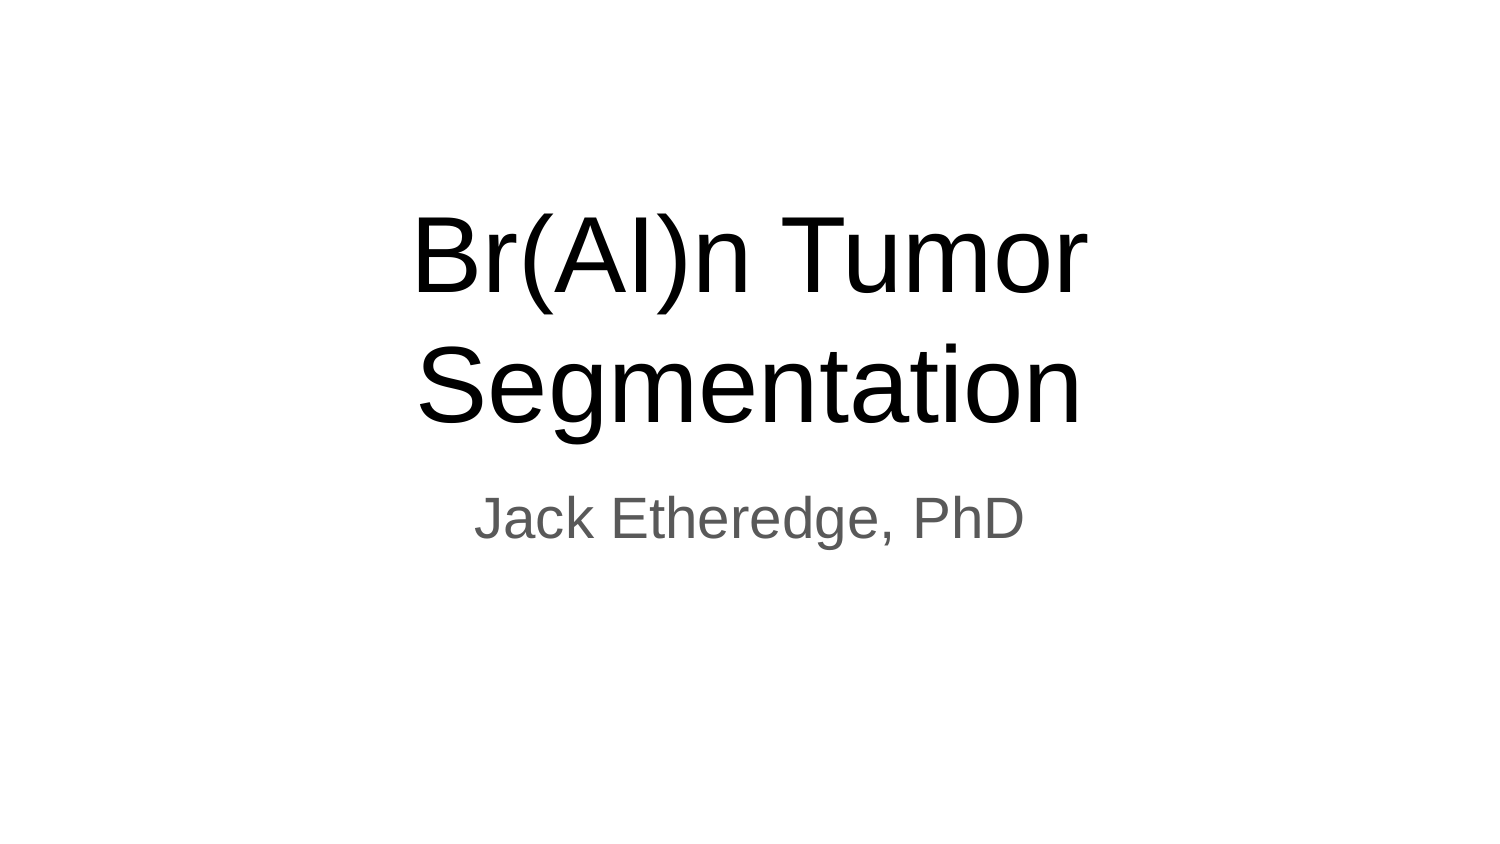

# Br(AI)n Tumor Segmentation
Jack Etheredge, PhD